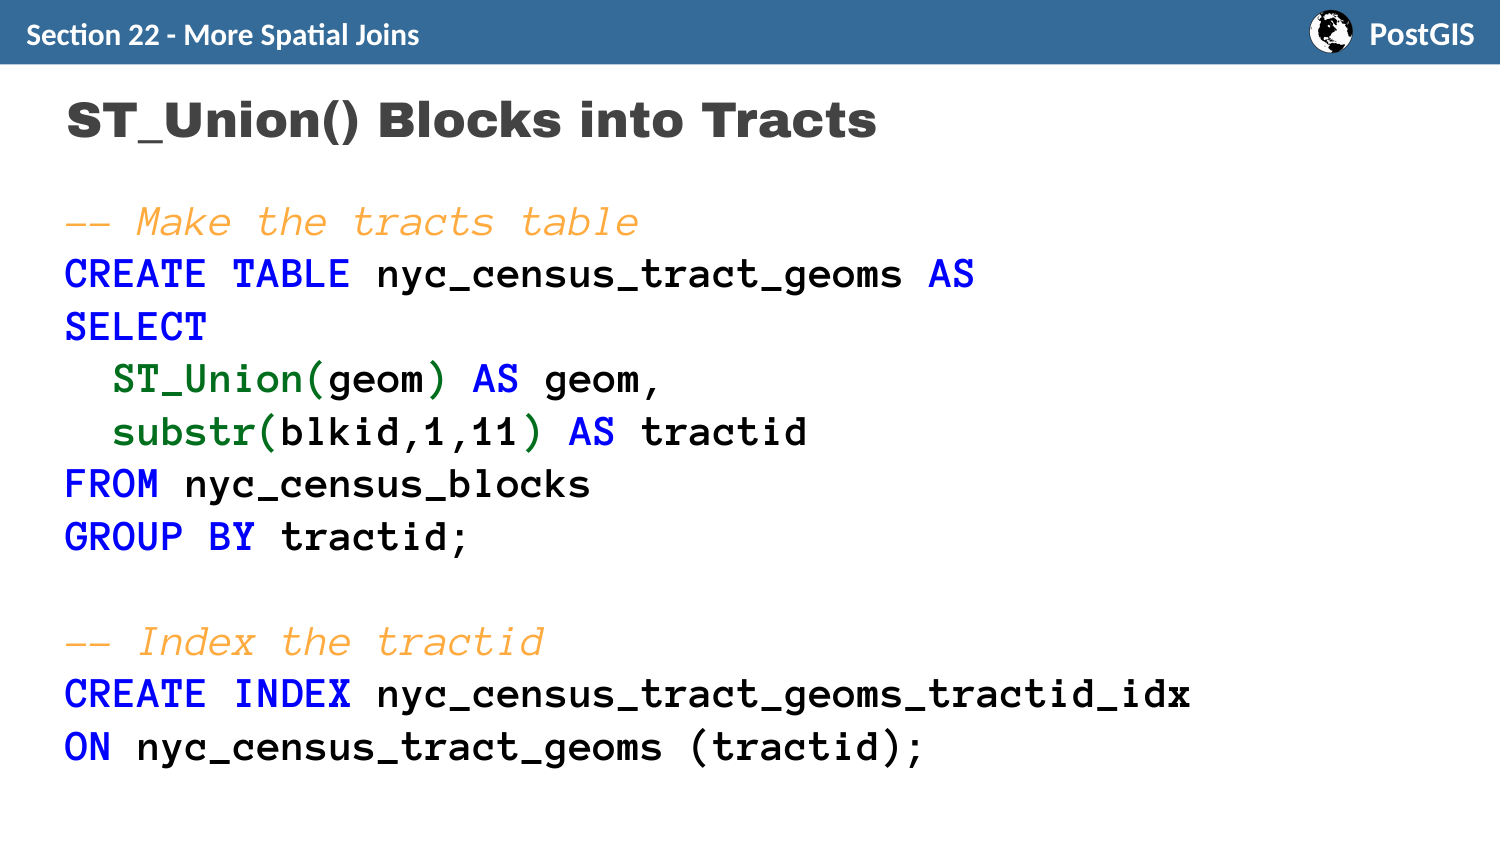

Section 22 - More Spatial Joins
# ST_Union() Blocks into Tracts
-- Make the tracts table
CREATE TABLE nyc_census_tract_geoms AS
SELECT
  ST_Union(geom) AS geom,
  substr(blkid,1,11) AS tractid
FROM nyc_census_blocks
GROUP BY tractid;

-- Index the tractid
CREATE INDEX nyc_census_tract_geoms_tractid_idx
ON nyc_census_tract_geoms (tractid);